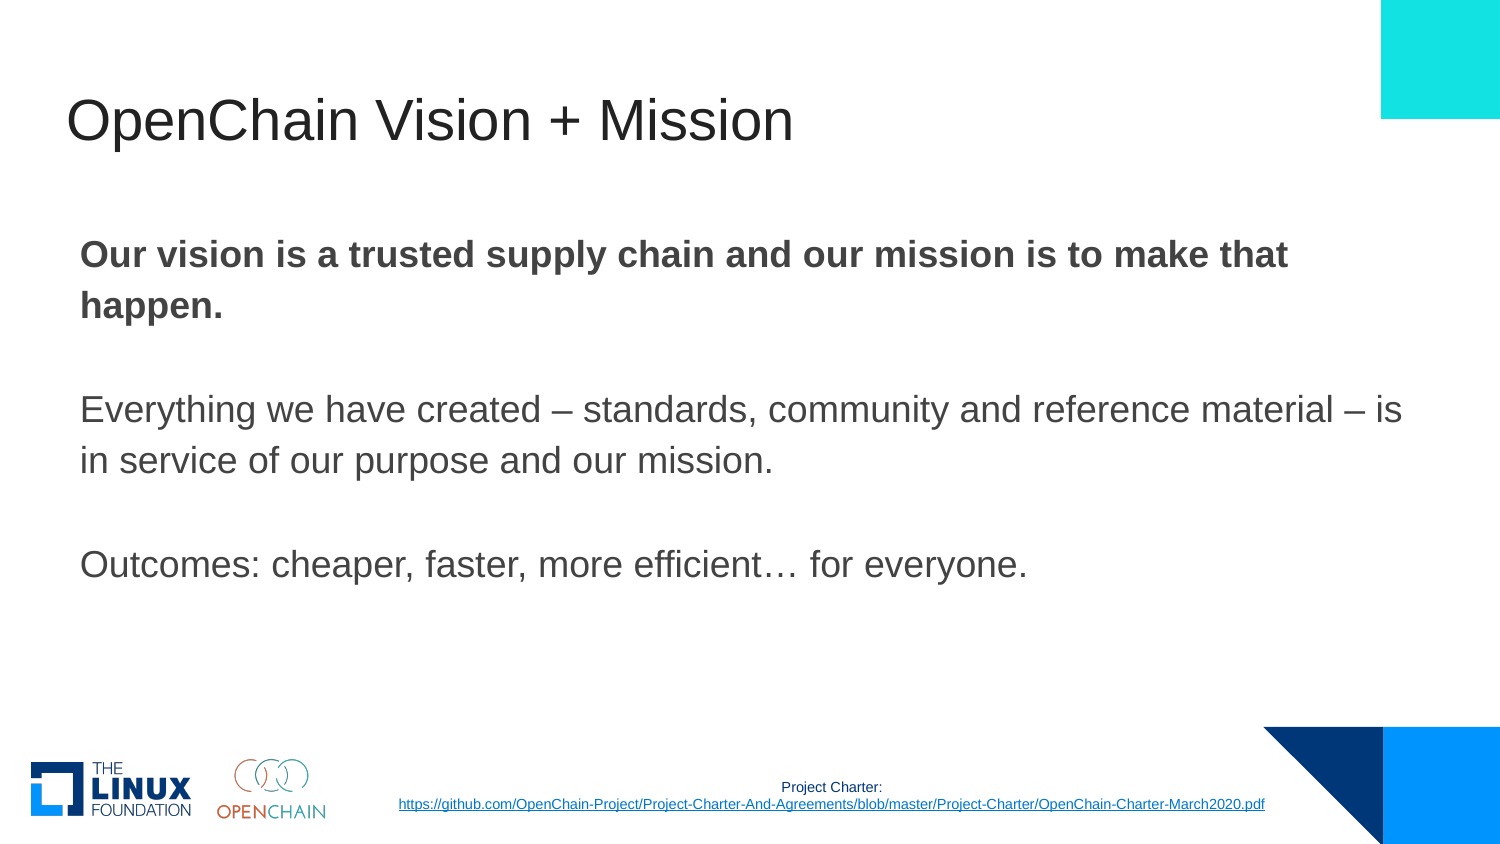

# OpenChain Vision + Mission
Our vision is a trusted supply chain and our mission is to make that happen.

Everything we have created – standards, community and reference material – is in service of our purpose and our mission.

Outcomes: cheaper, faster, more efficient… for everyone.
Project Charter:
https://github.com/OpenChain-Project/Project-Charter-And-Agreements/blob/master/Project-Charter/OpenChain-Charter-March2020.pdf